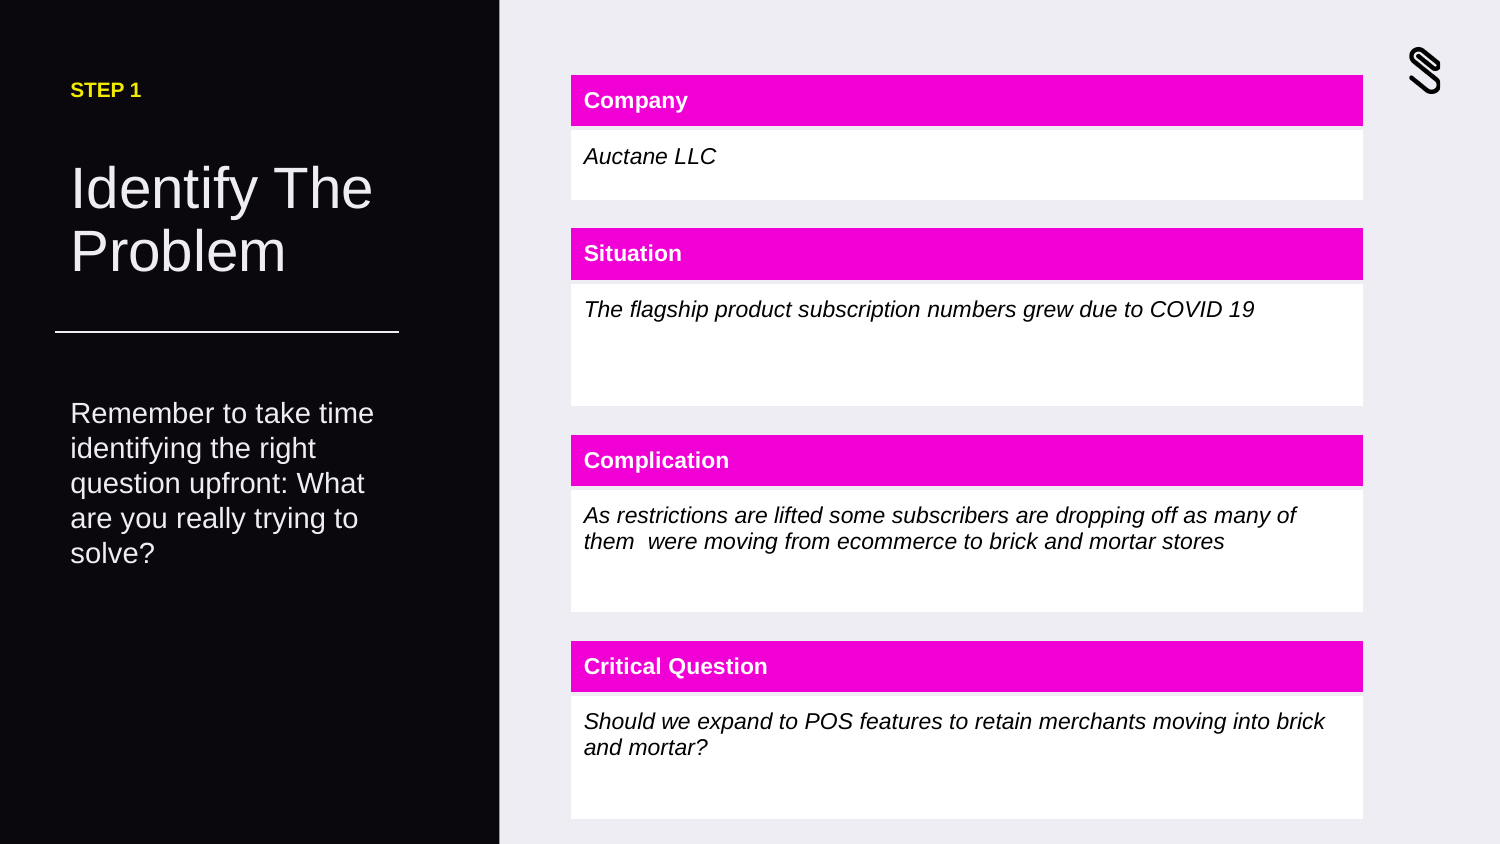

STEP 1
| Company |
| --- |
| Auctane LLC |
# Identify The Problem
| Situation |
| --- |
| The flagship product subscription numbers grew due to COVID 19 |
Remember to take time identifying the right question upfront: What are you really trying to solve?
| Complication |
| --- |
| As restrictions are lifted some subscribers are dropping off as many of them were moving from ecommerce to brick and mortar stores |
| Critical Question |
| --- |
| Should we expand to POS features to retain merchants moving into brick and mortar? |